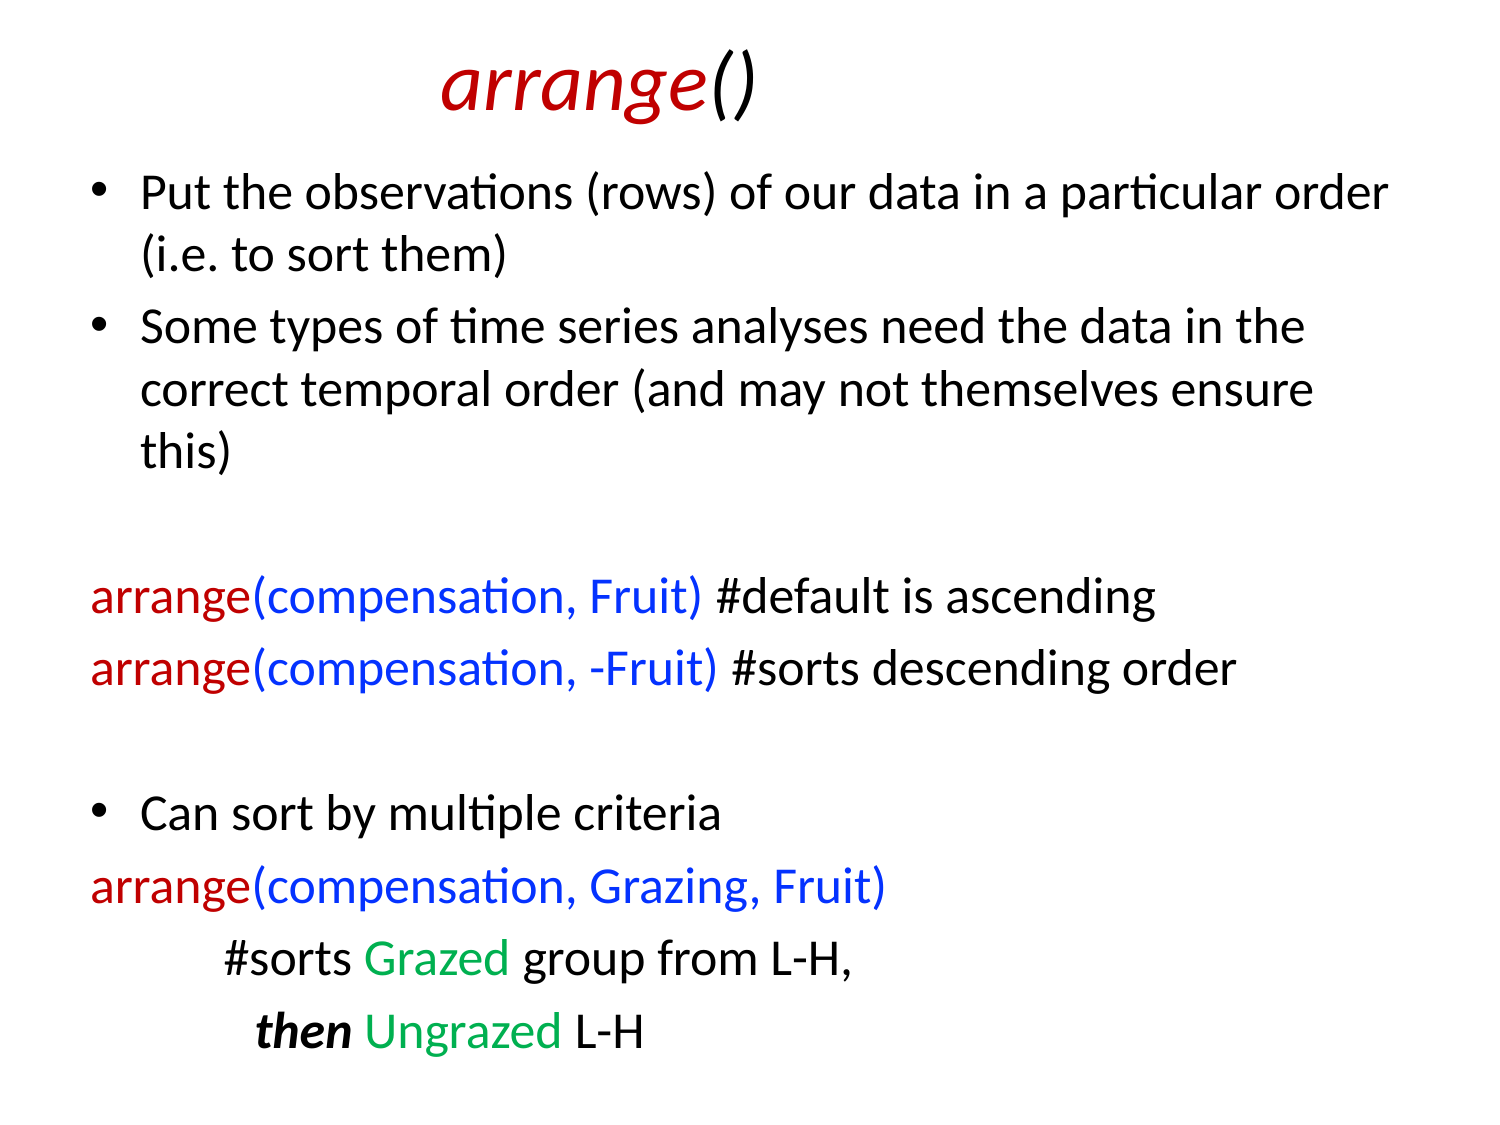

# arrange()
Put the observations (rows) of our data in a particular order (i.e. to sort them)
Some types of time series analyses need the data in the correct temporal order (and may not themselves ensure this)

arrange(compensation, Fruit) #default is ascending
arrange(compensation, -Fruit) #sorts descending order

Can sort by multiple criteria
arrange(compensation, Grazing, Fruit)
	#sorts Grazed group from L-H,
              then Ungrazed L-H